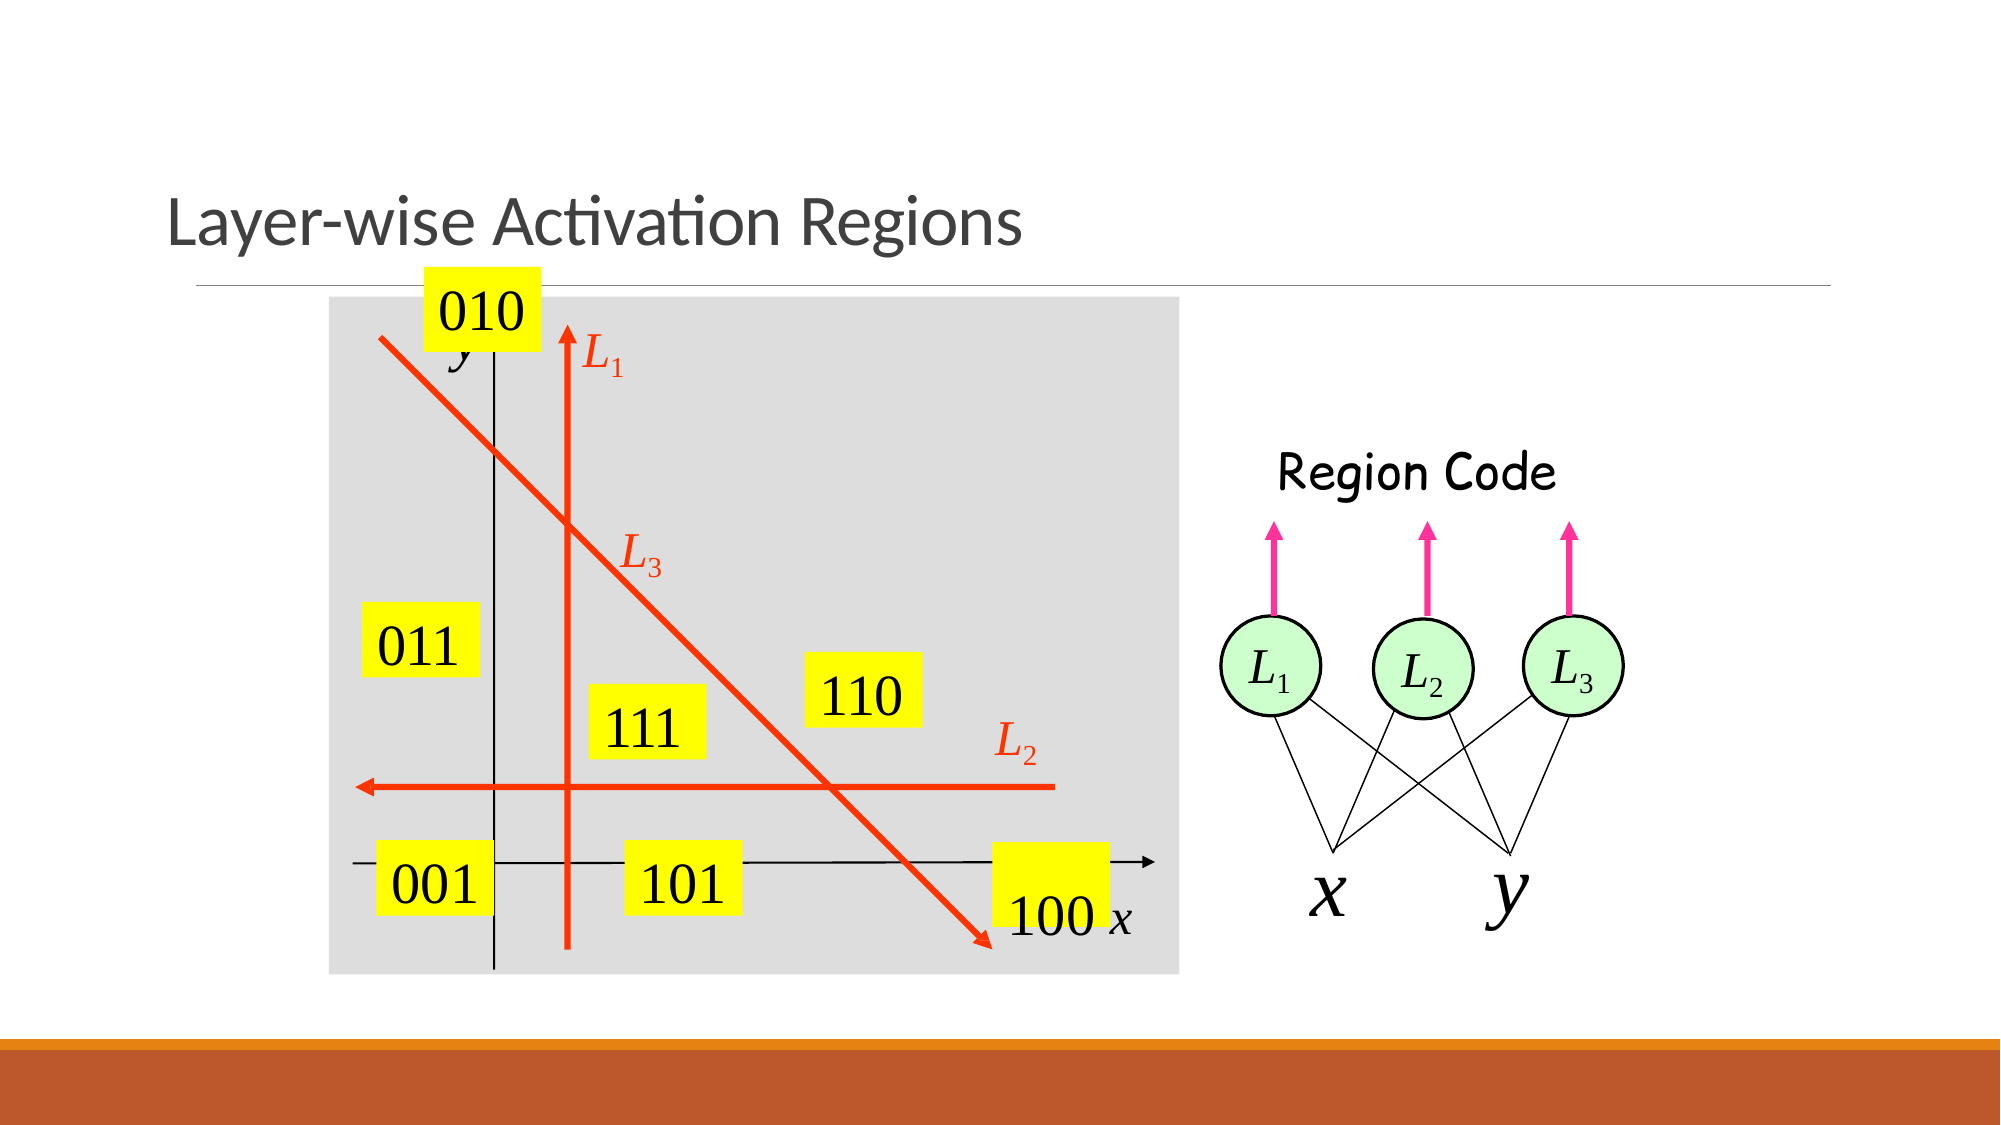

# Layer-wise Activation Regions

010
y
L1

Region Code
L3

011

L1
L3
L2
110

111
L2

y
x
001
101

100 x